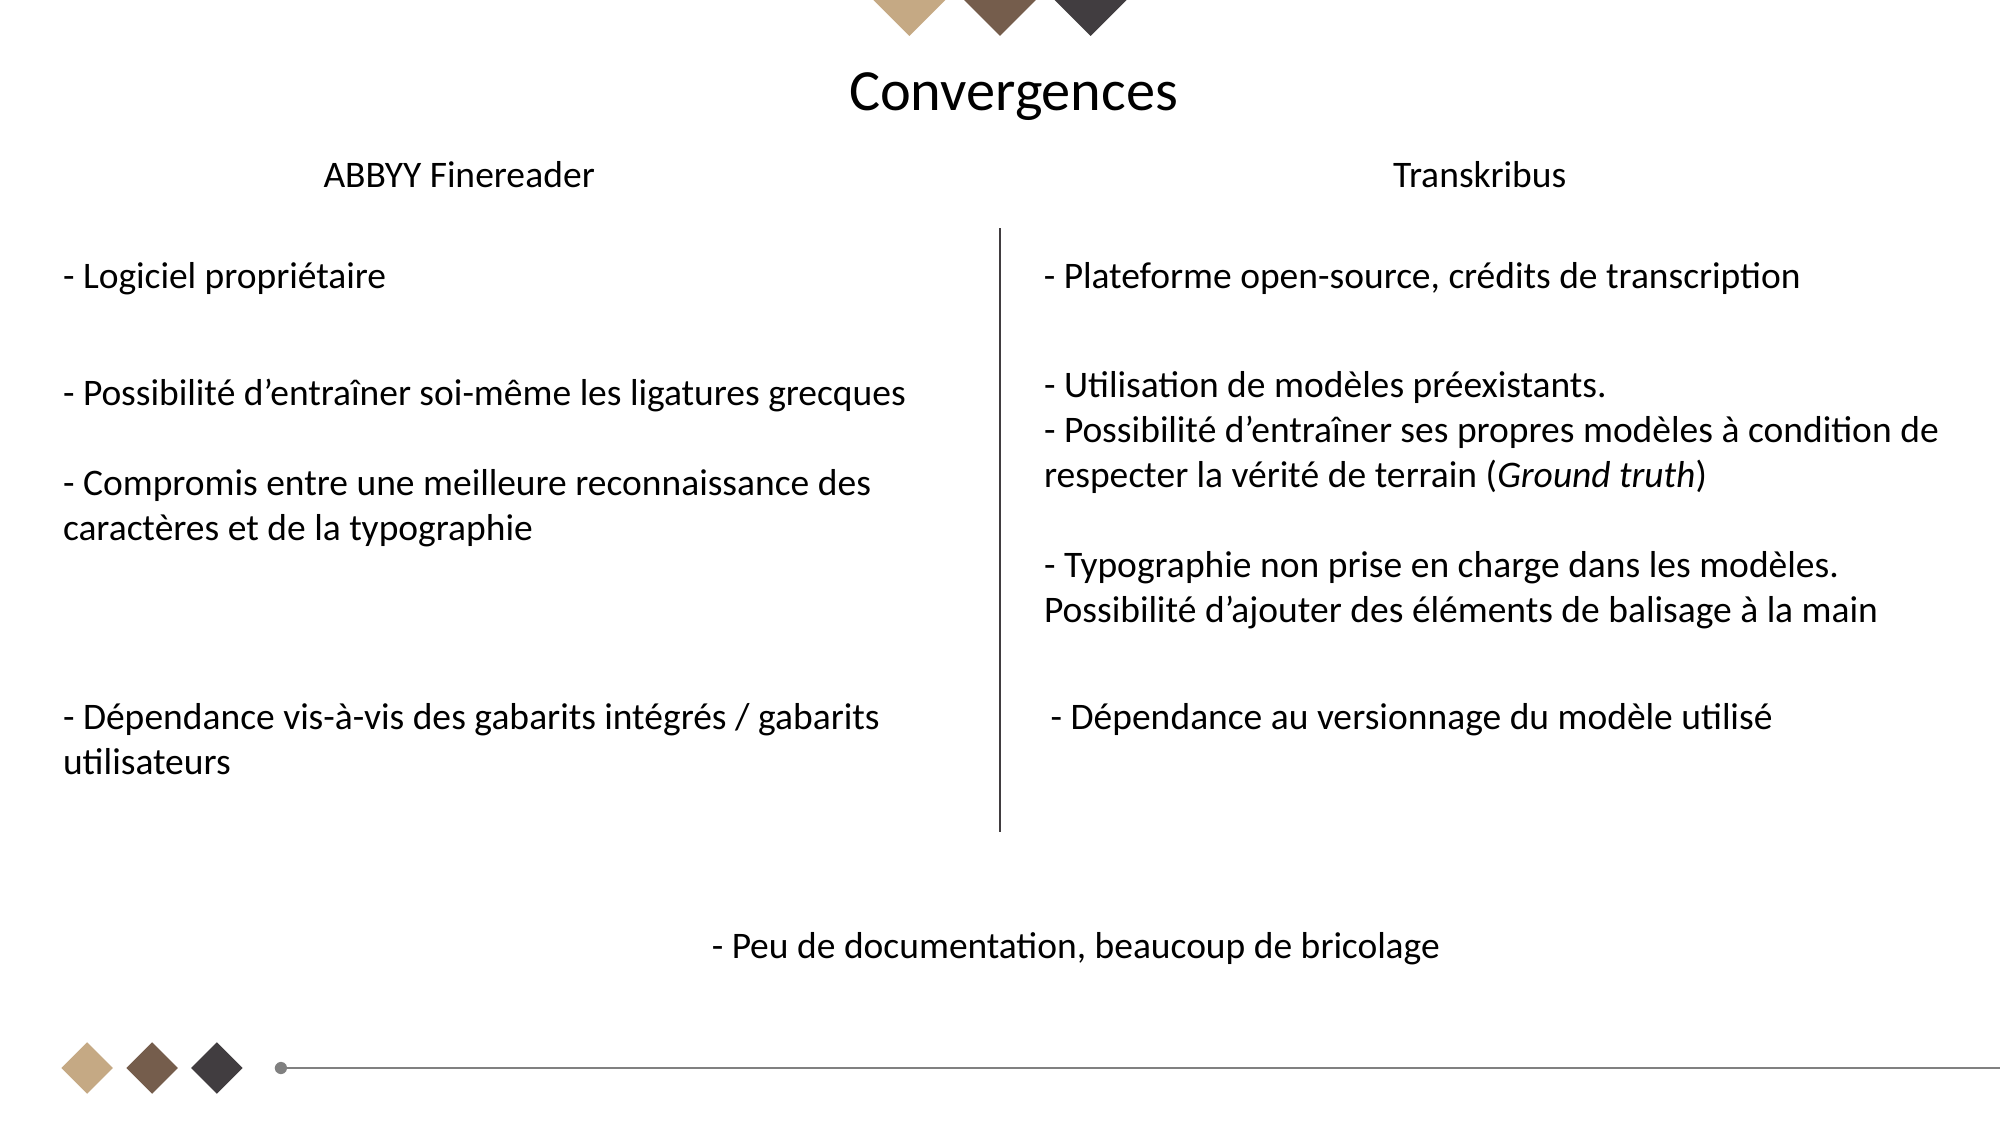

Convergences
ABBYY Finereader
Transkribus
- Logiciel propriétaire
- Plateforme open-source, crédits de transcription
- Utilisation de modèles préexistants.
- Possibilité d’entraîner ses propres modèles à condition de respecter la vérité de terrain (Ground truth)

- Typographie non prise en charge dans les modèles. Possibilité d’ajouter des éléments de balisage à la main
- Possibilité d’entraîner soi-même les ligatures grecques

- Compromis entre une meilleure reconnaissance des caractères et de la typographie

- Dépendance au versionnage du modèle utilisé
- Dépendance vis-à-vis des gabarits intégrés / gabarits utilisateurs
- Peu de documentation, beaucoup de bricolage